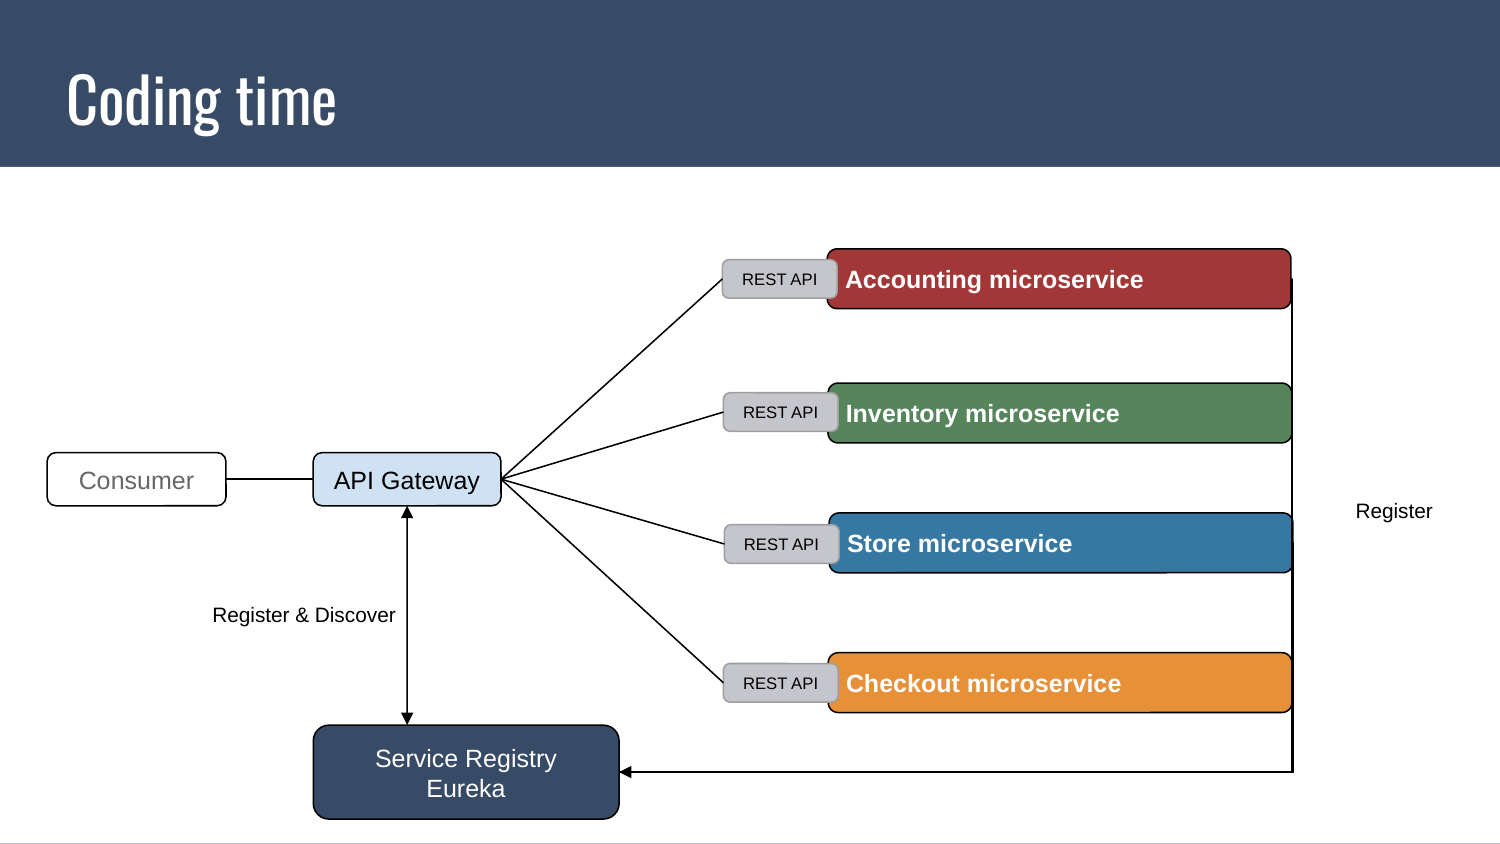

# Coding time

Accounting microservice
REST API
Inventory microservice
REST API
Consumer
API Gateway
Register
Store microservice
REST API
Register & Discover
Checkout microservice
REST API
Service Registry
Eureka